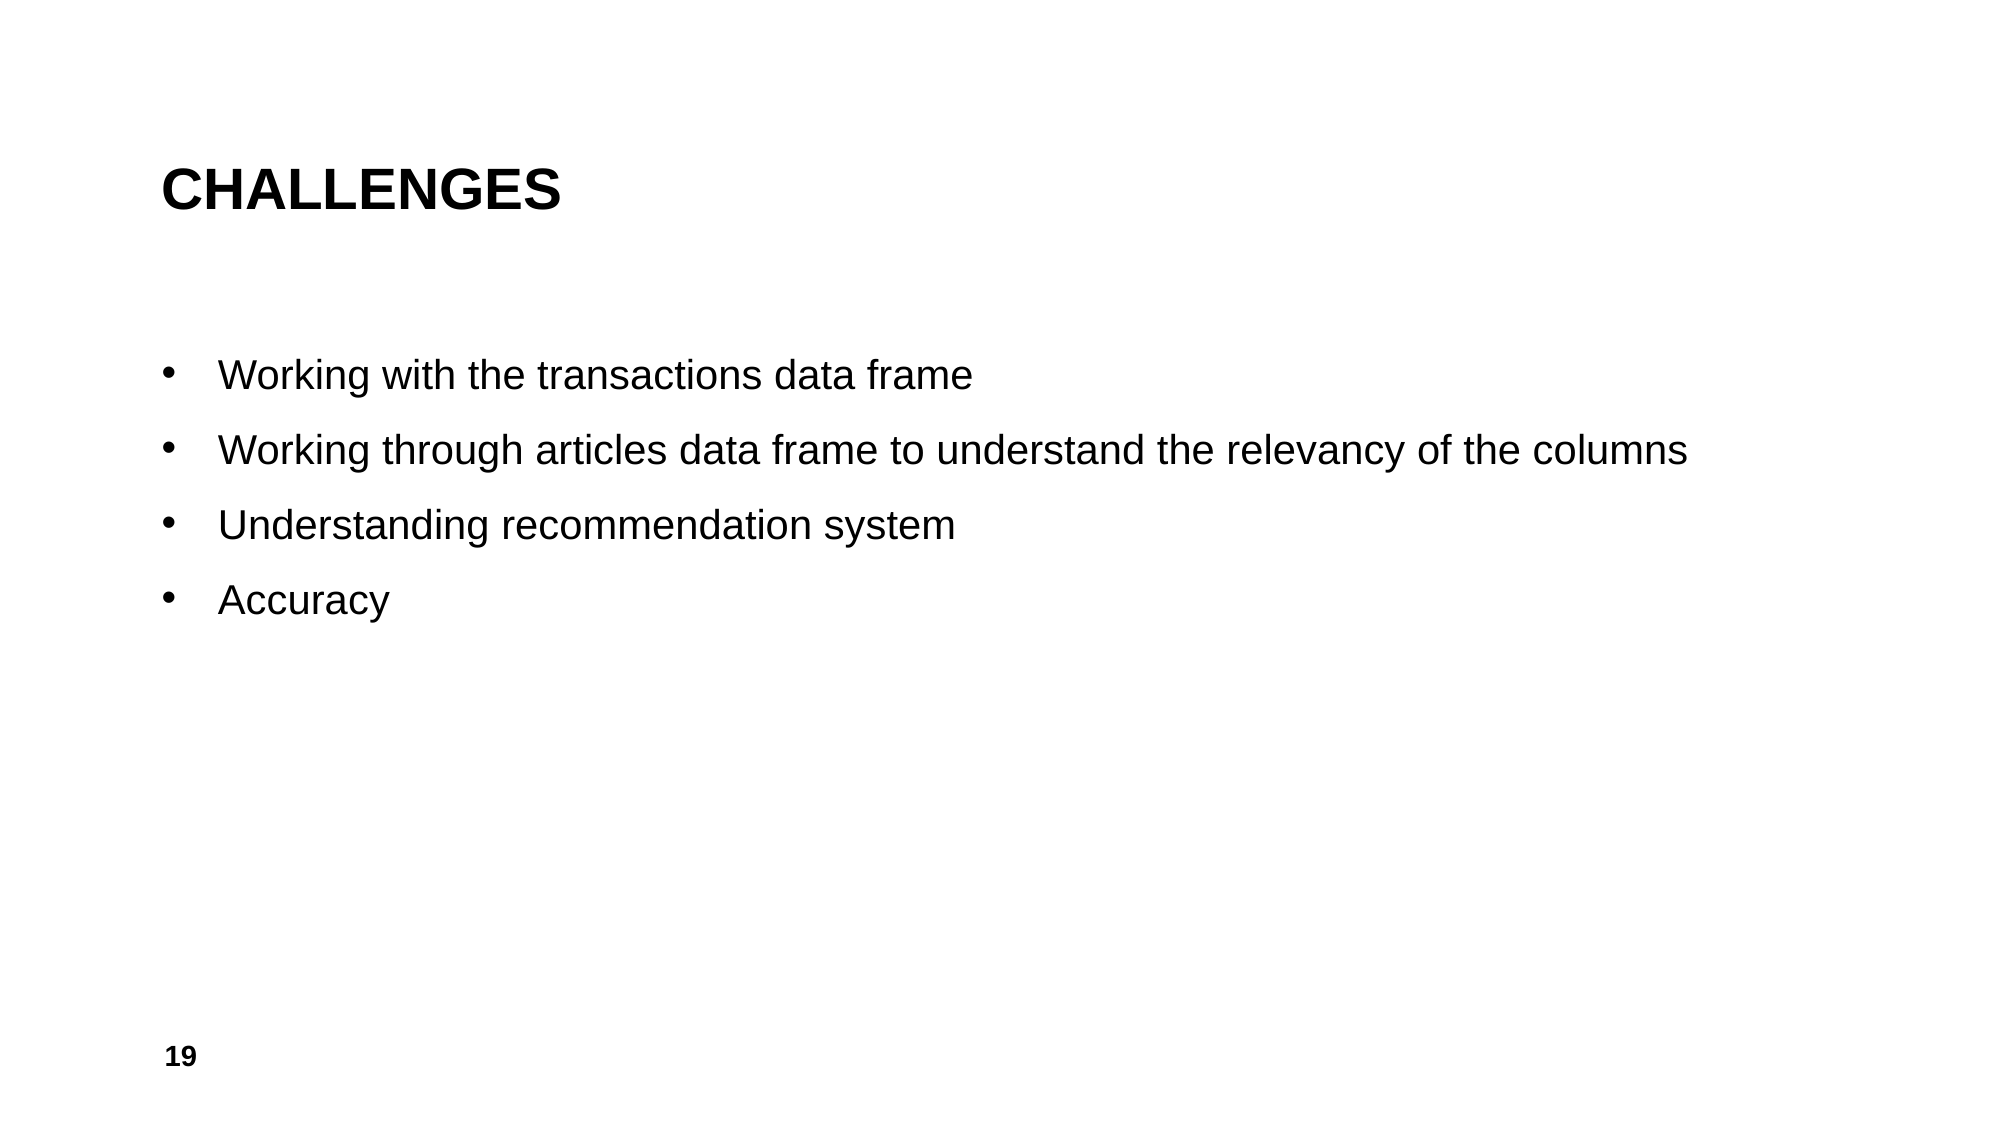

# challenges
Working with the transactions data frame
Working through articles data frame to understand the relevancy of the columns
Understanding recommendation system
Accuracy

19